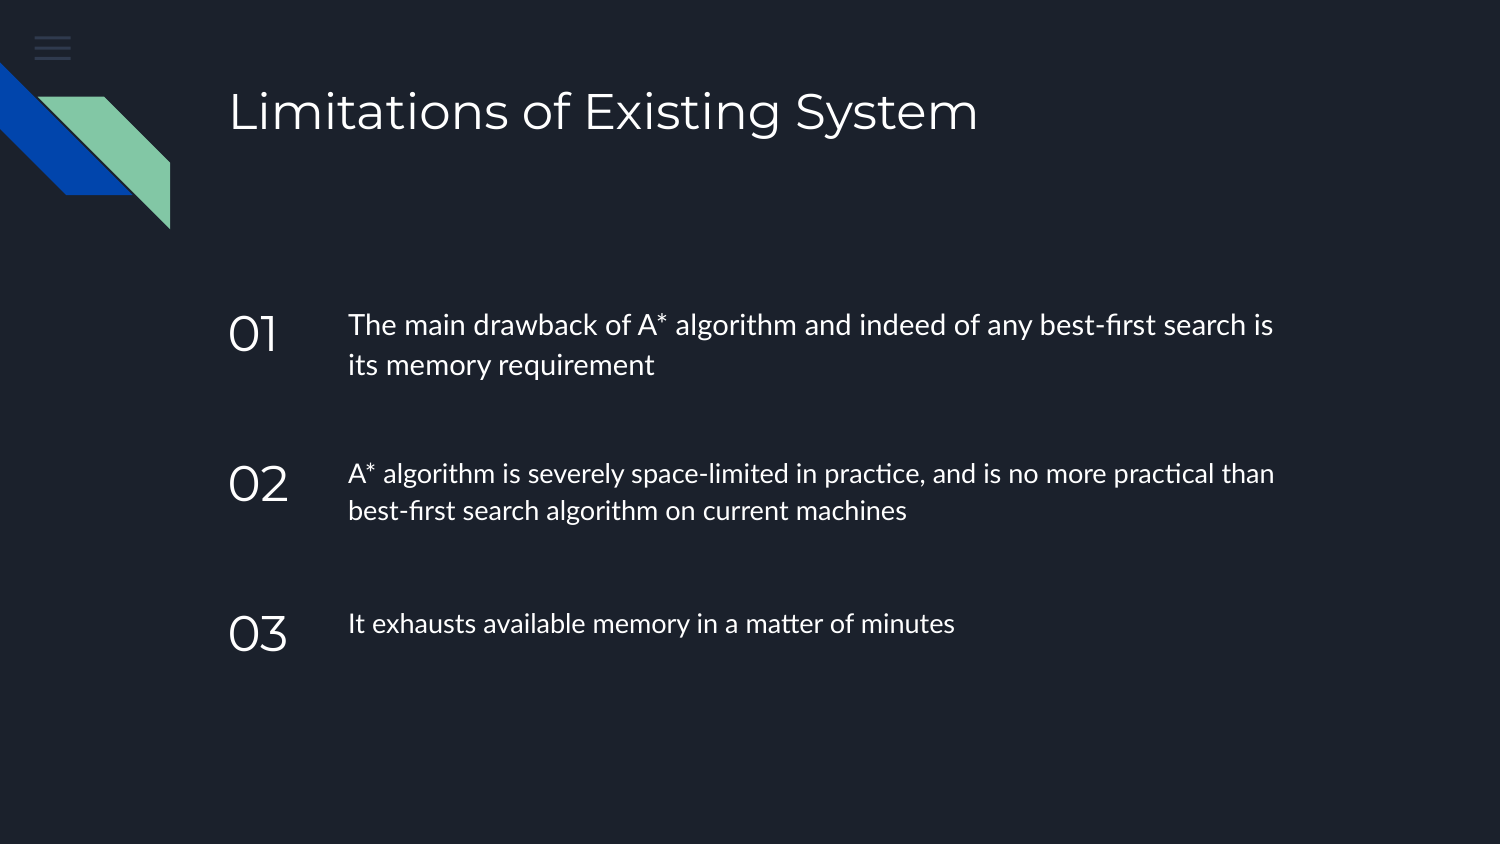

# Limitations of Existing System
The main drawback of A* algorithm and indeed of any best-first search is its memory requirement
01

02

A* algorithm is severely space-limited in practice, and is no more practical than best-first search algorithm on current machines
03
It exhausts available memory in a matter of minutes